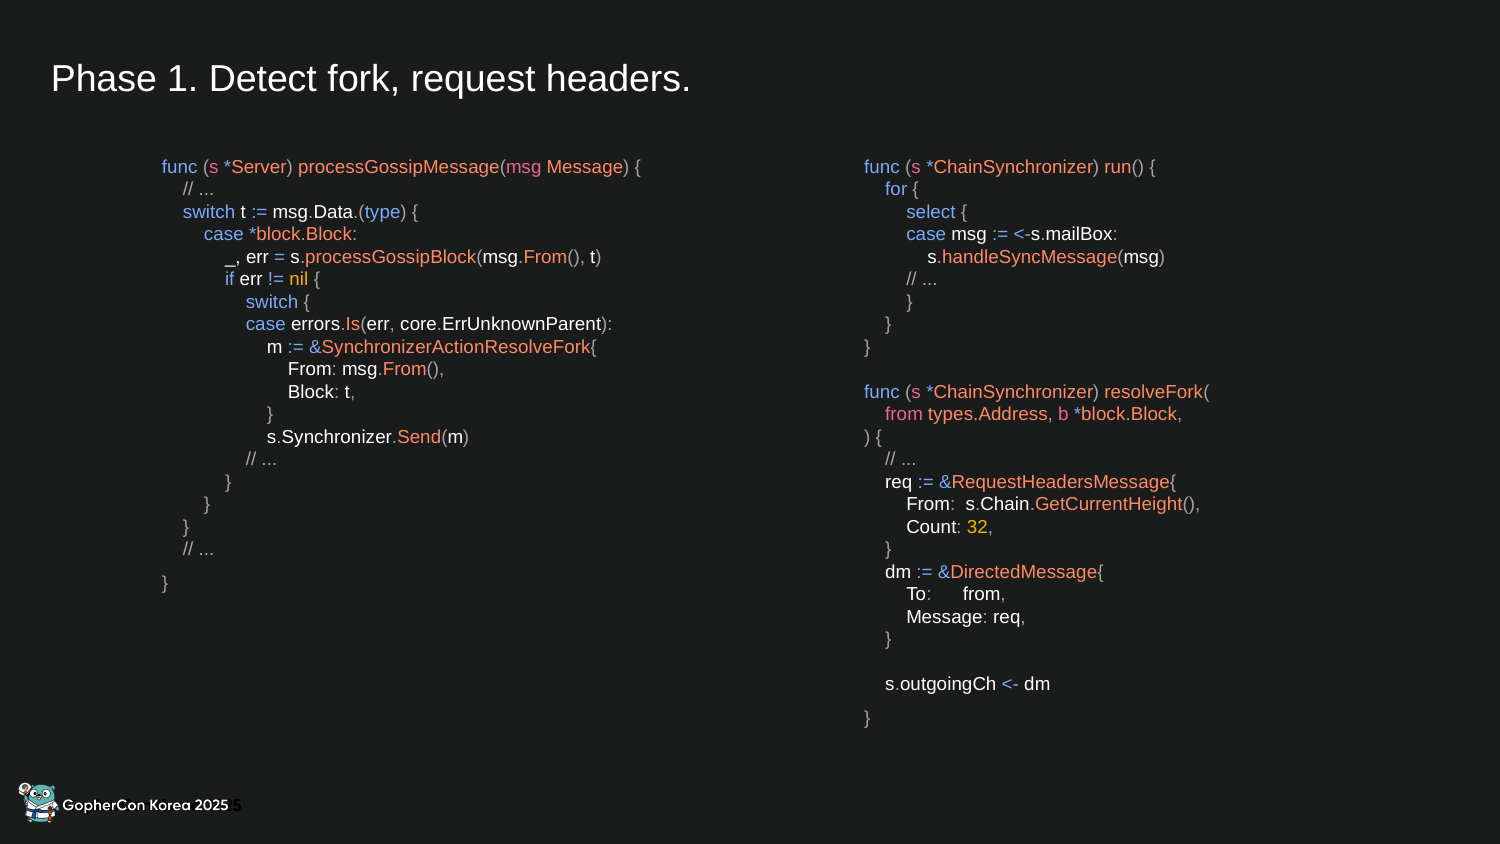

Phase 1. Detect fork, request headers.
func (s *Server) processGossipMessage(msg Message) {
    // ...
    switch t := msg.Data.(type) {
        case *block.Block:
            _, err = s.processGossipBlock(msg.From(), t)
            if err != nil {
                switch {
                case errors.Is(err, core.ErrUnknownParent):
                    m := &SynchronizerActionResolveFork{
                        From: msg.From(),
                        Block: t,
                    }
                    s.Synchronizer.Send(m)
                // ...
            }
        }
    }
    // ...
}

func (s *ChainSynchronizer) run() {
    for {
        select {
        case msg := <-s.mailBox:
            s.handleSyncMessage(msg)
        // ...
        }
    }
}

func (s *ChainSynchronizer) resolveFork(
    from types.Address, b *block.Block,
) {
    // ...
    req := &RequestHeadersMessage{
        From:  s.Chain.GetCurrentHeight(),
        Count: 32,
    }
    dm := &DirectedMessage{
        To:      from,
        Message: req,
    }

    s.outgoingCh <- dm
}